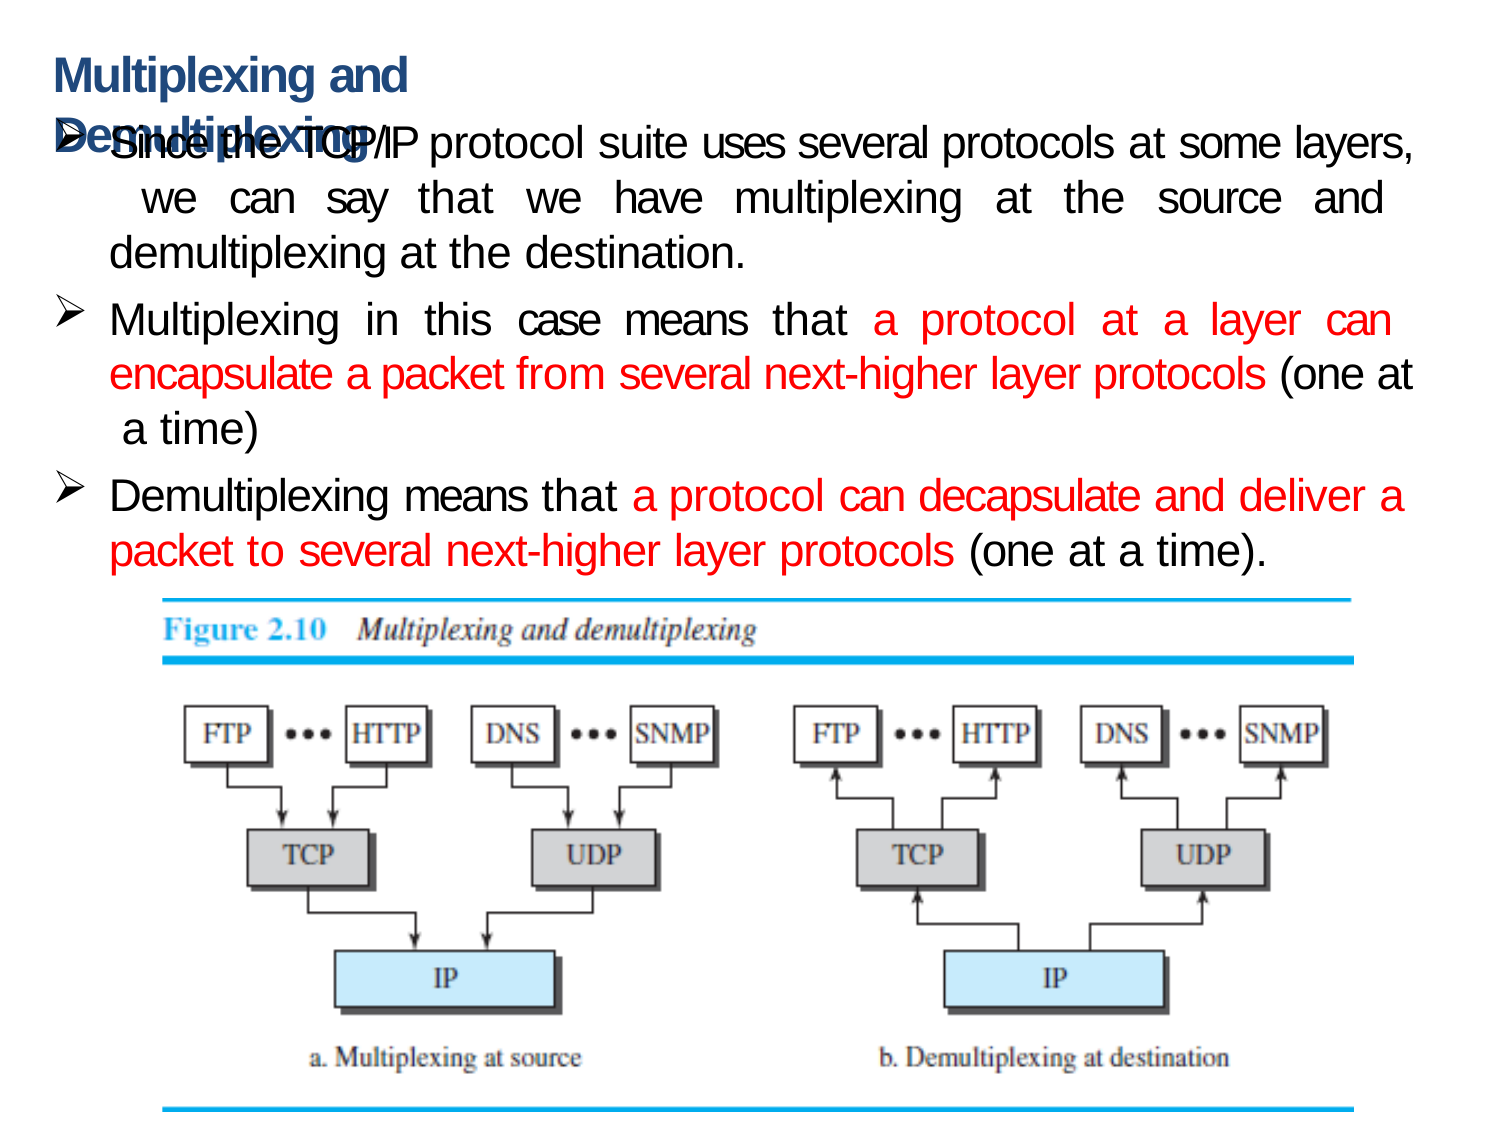

# Multiplexing and Demultiplexing
Since the TCP/IP protocol suite uses several protocols at some layers,  we can say that we have multiplexing at the source and  demultiplexing at the destination.
Multiplexing in this case means that a protocol at a layer can  encapsulate a packet from several next-higher layer protocols (one at  a time)
Demultiplexing means that a protocol can decapsulate and deliver a  packet to several next-higher layer protocols (one at a time).